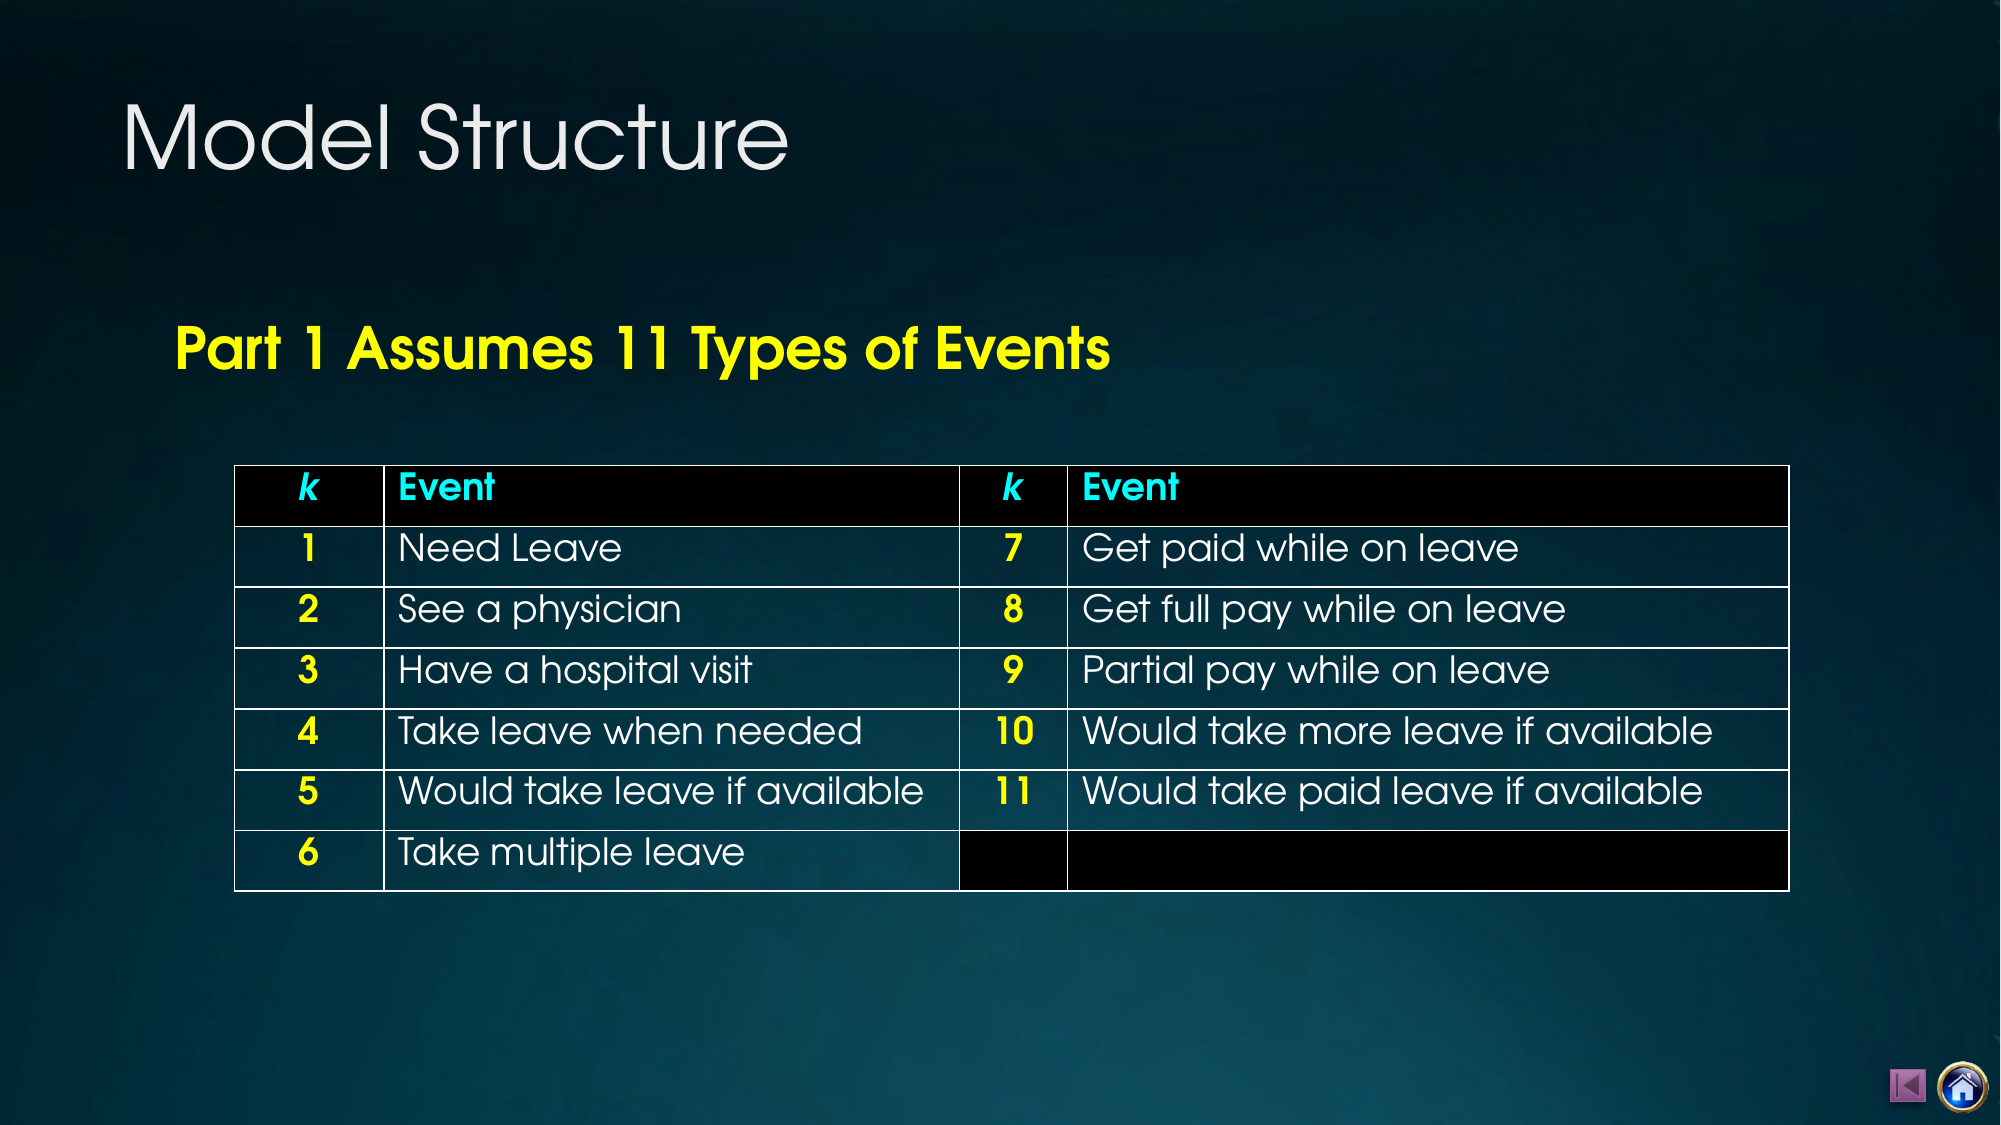

# Model Structure
Part 1 Assumes 11 Types of Events

| k | Event | k | Event |
| --- | --- | --- | --- |
| 1 | Need Leave | 7 | Get paid while on leave |
| 2 | See a physician | 8 | Get full pay while on leave |
| 3 | Have a hospital visit | 9 | Partial pay while on leave |
| 4 | Take leave when needed | 10 | Would take more leave if available |
| 5 | Would take leave if available | 11 | Would take paid leave if available |
| 6 | Take multiple leave |  |  |